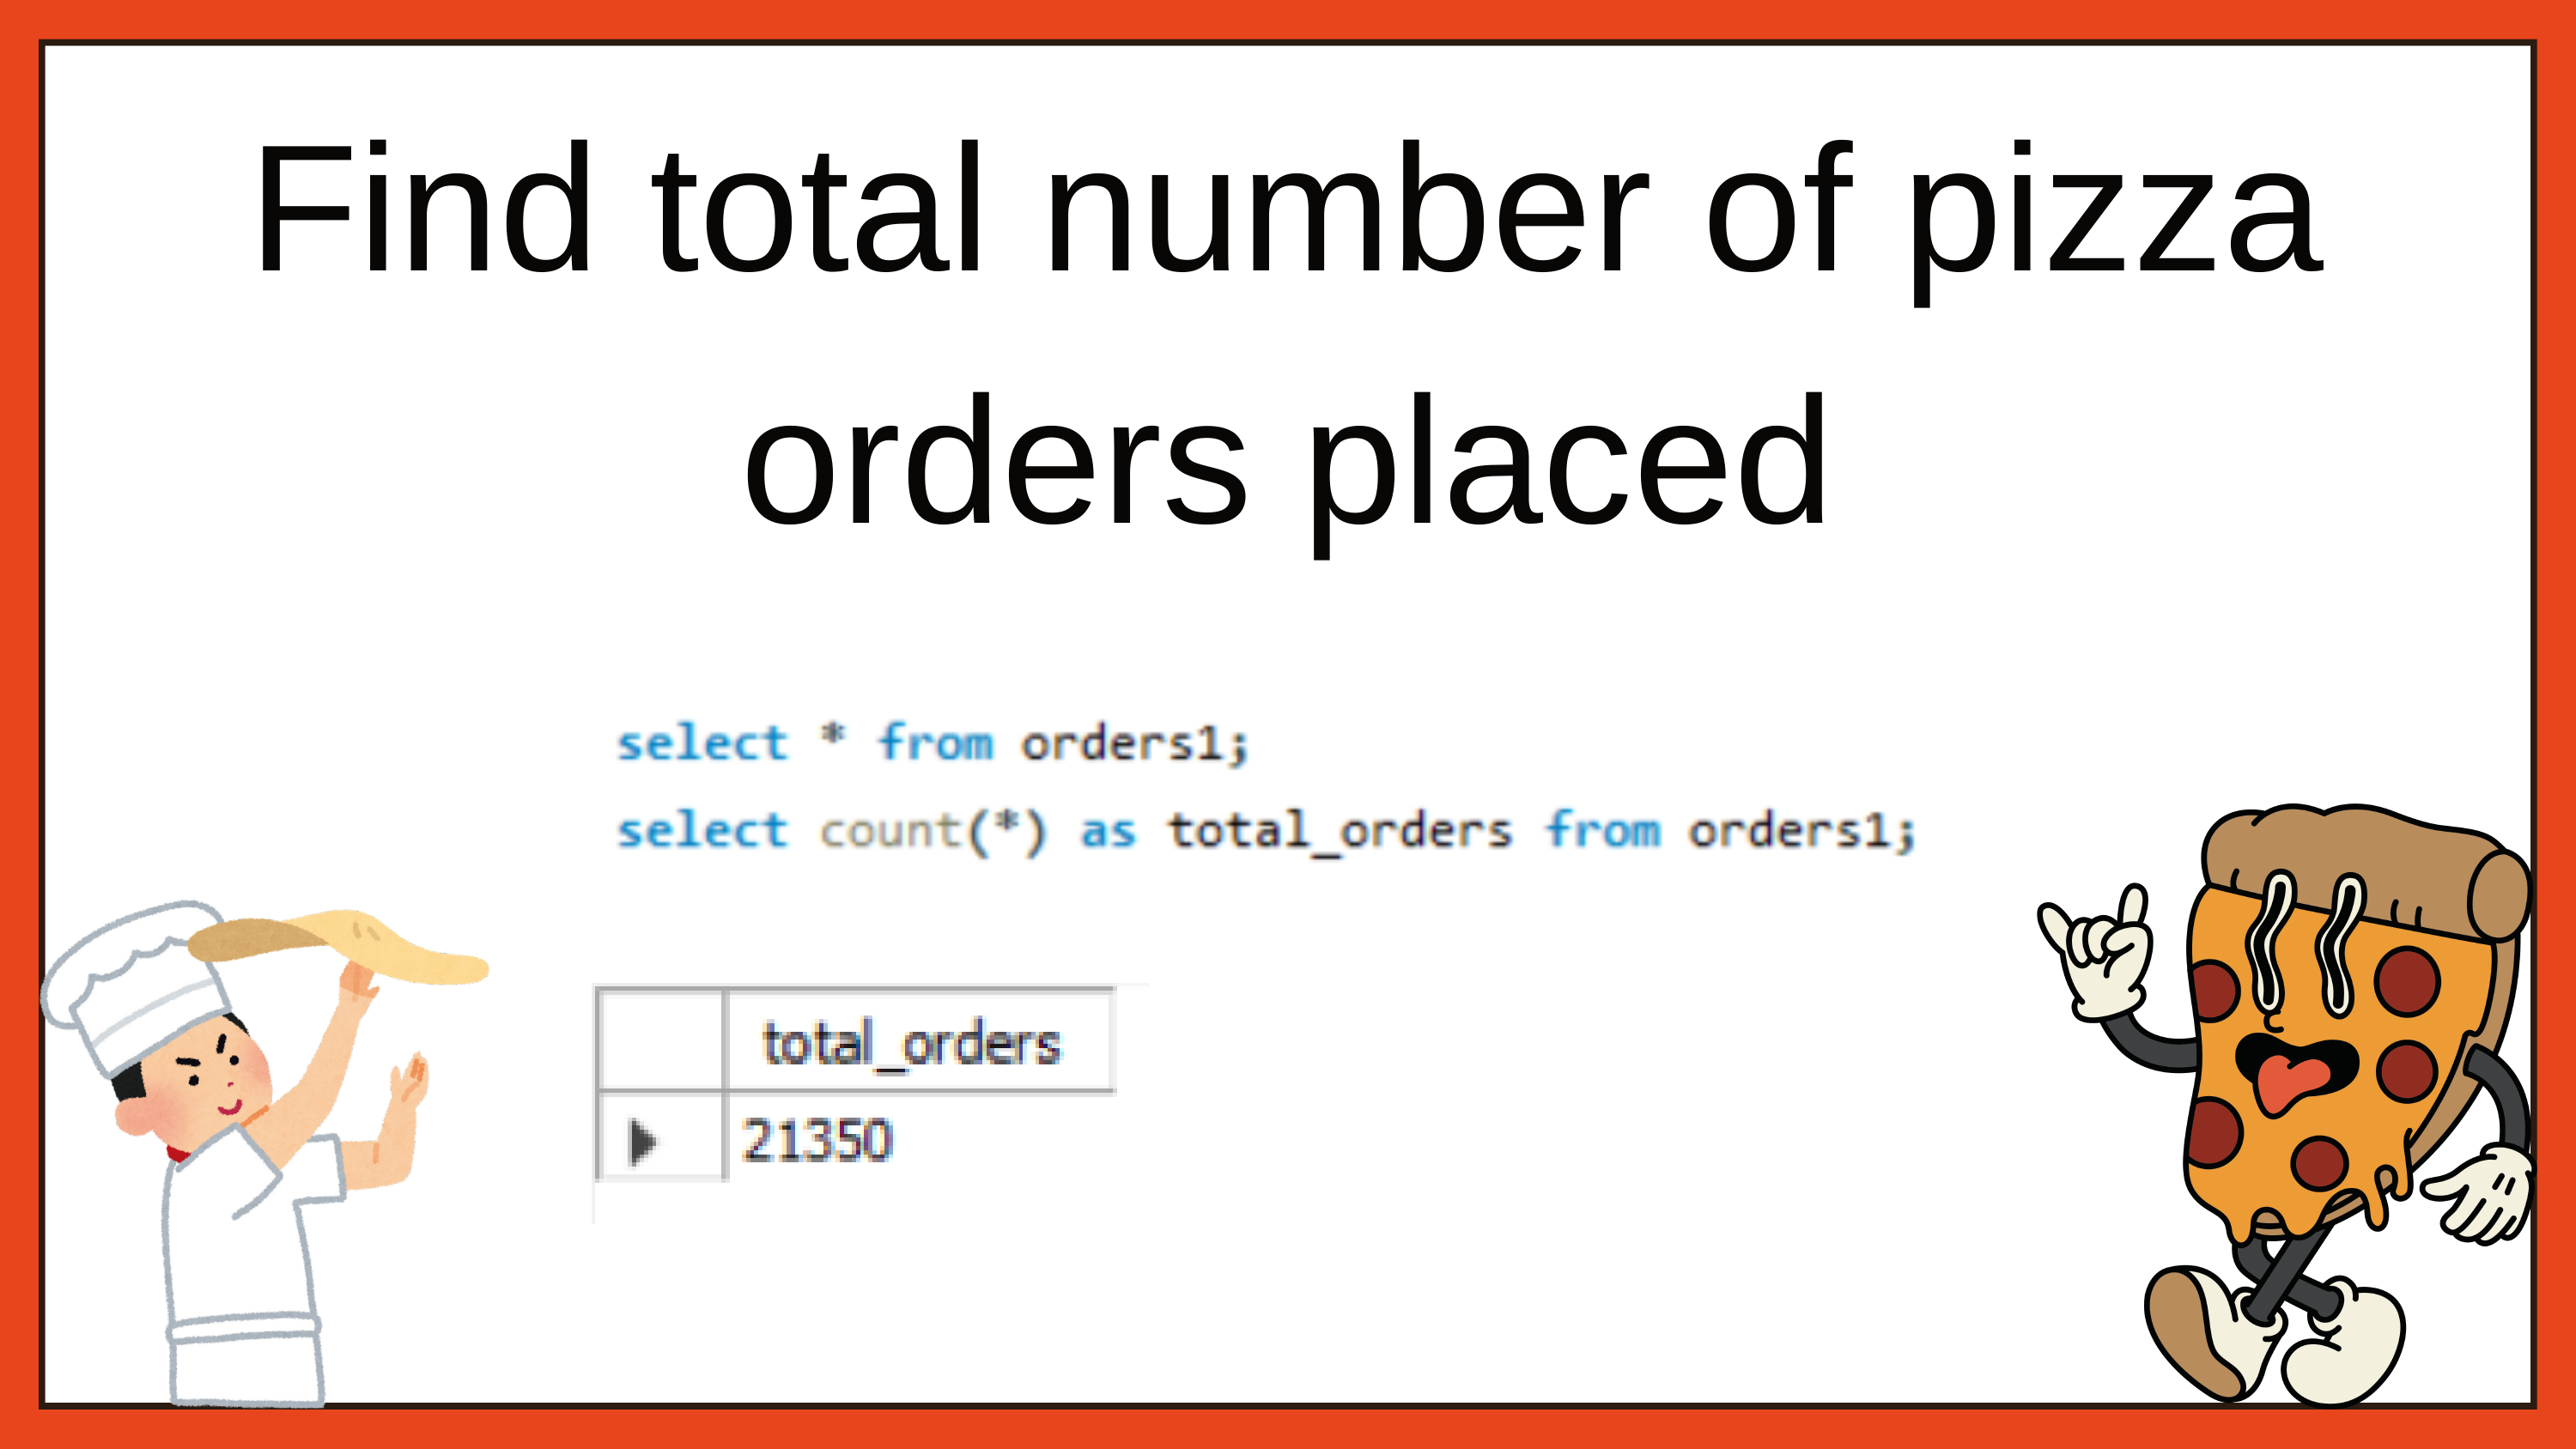

Find total number of pizza orders placed